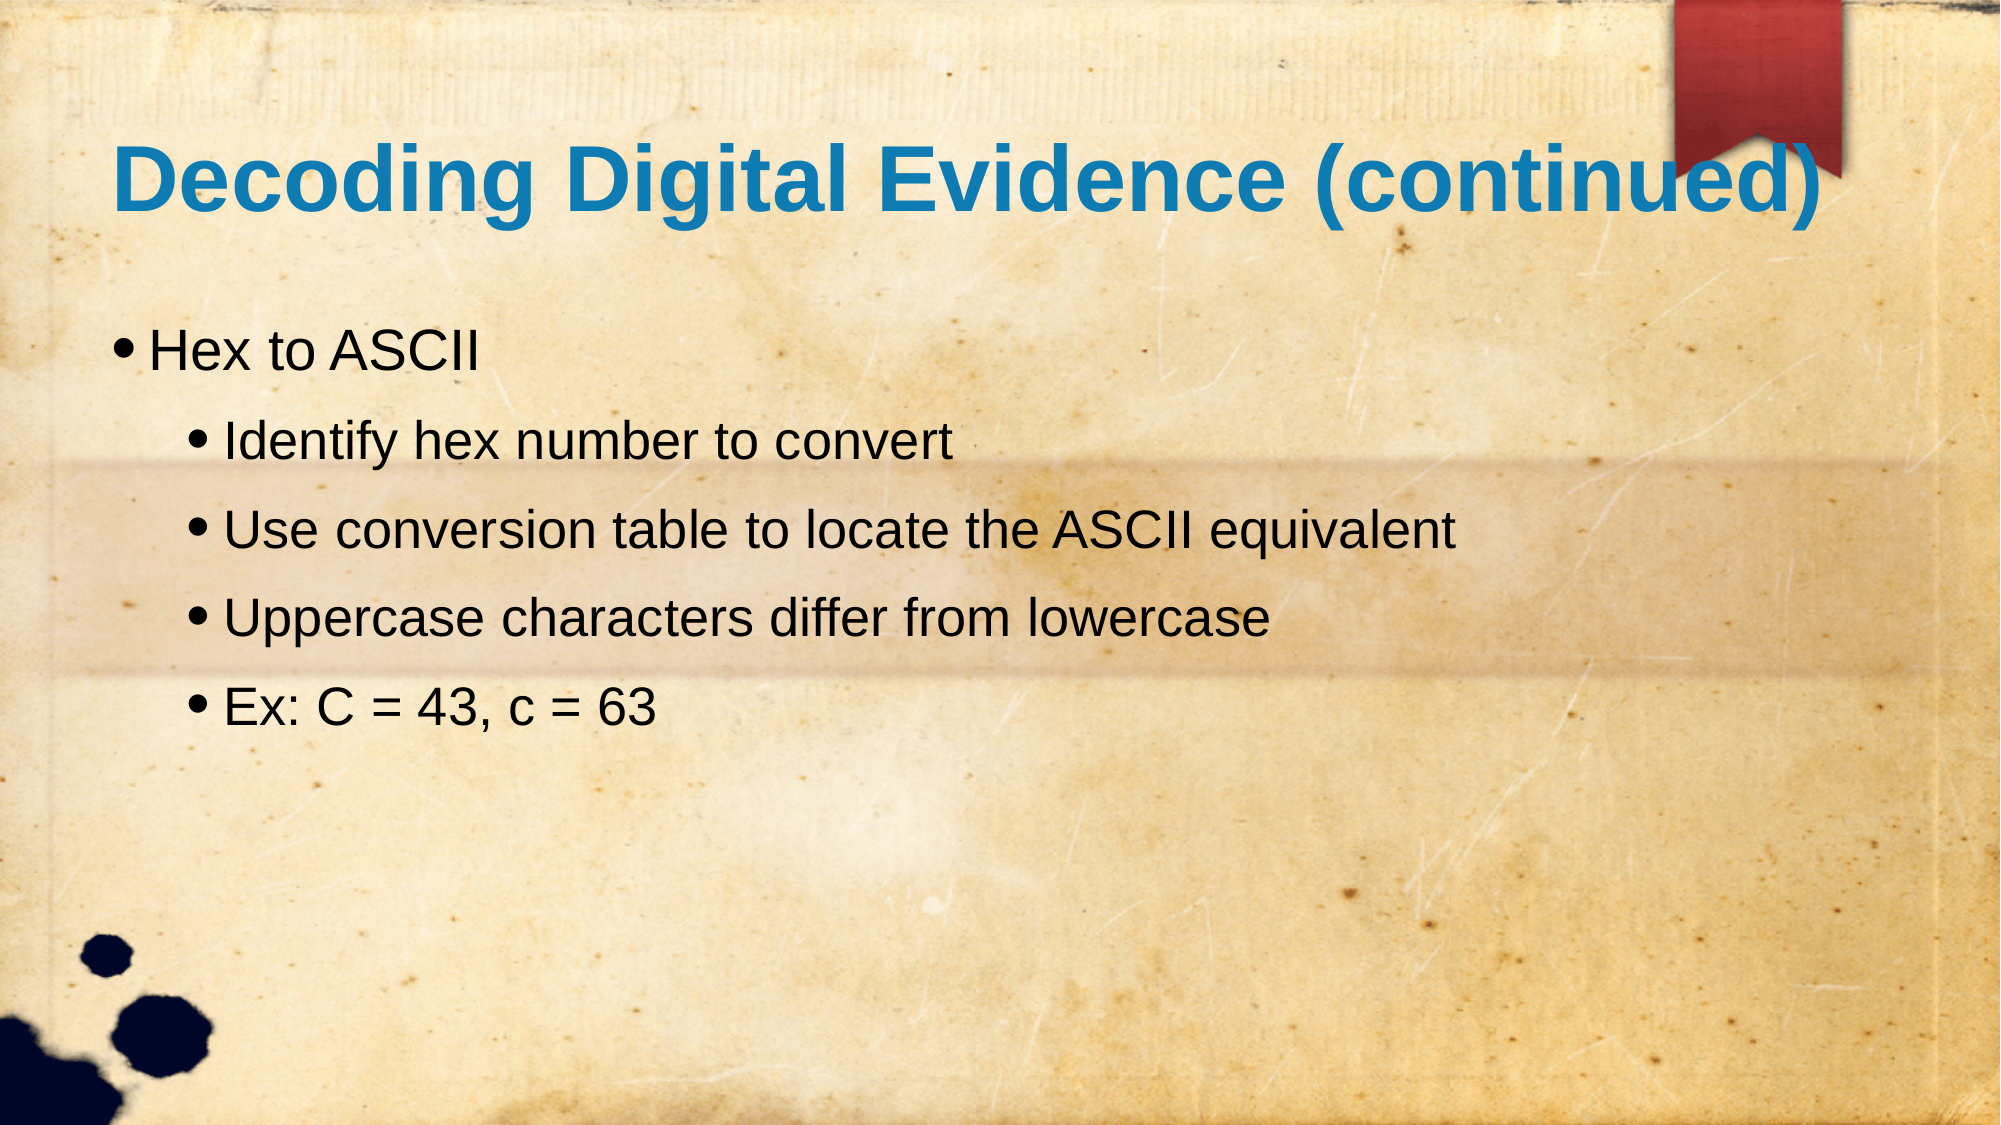

Decoding Digital Evidence (continued)
Hex to ASCII
Identify hex number to convert
Use conversion table to locate the ASCII equivalent
Uppercase characters differ from lowercase
Ex: C = 43, c = 63